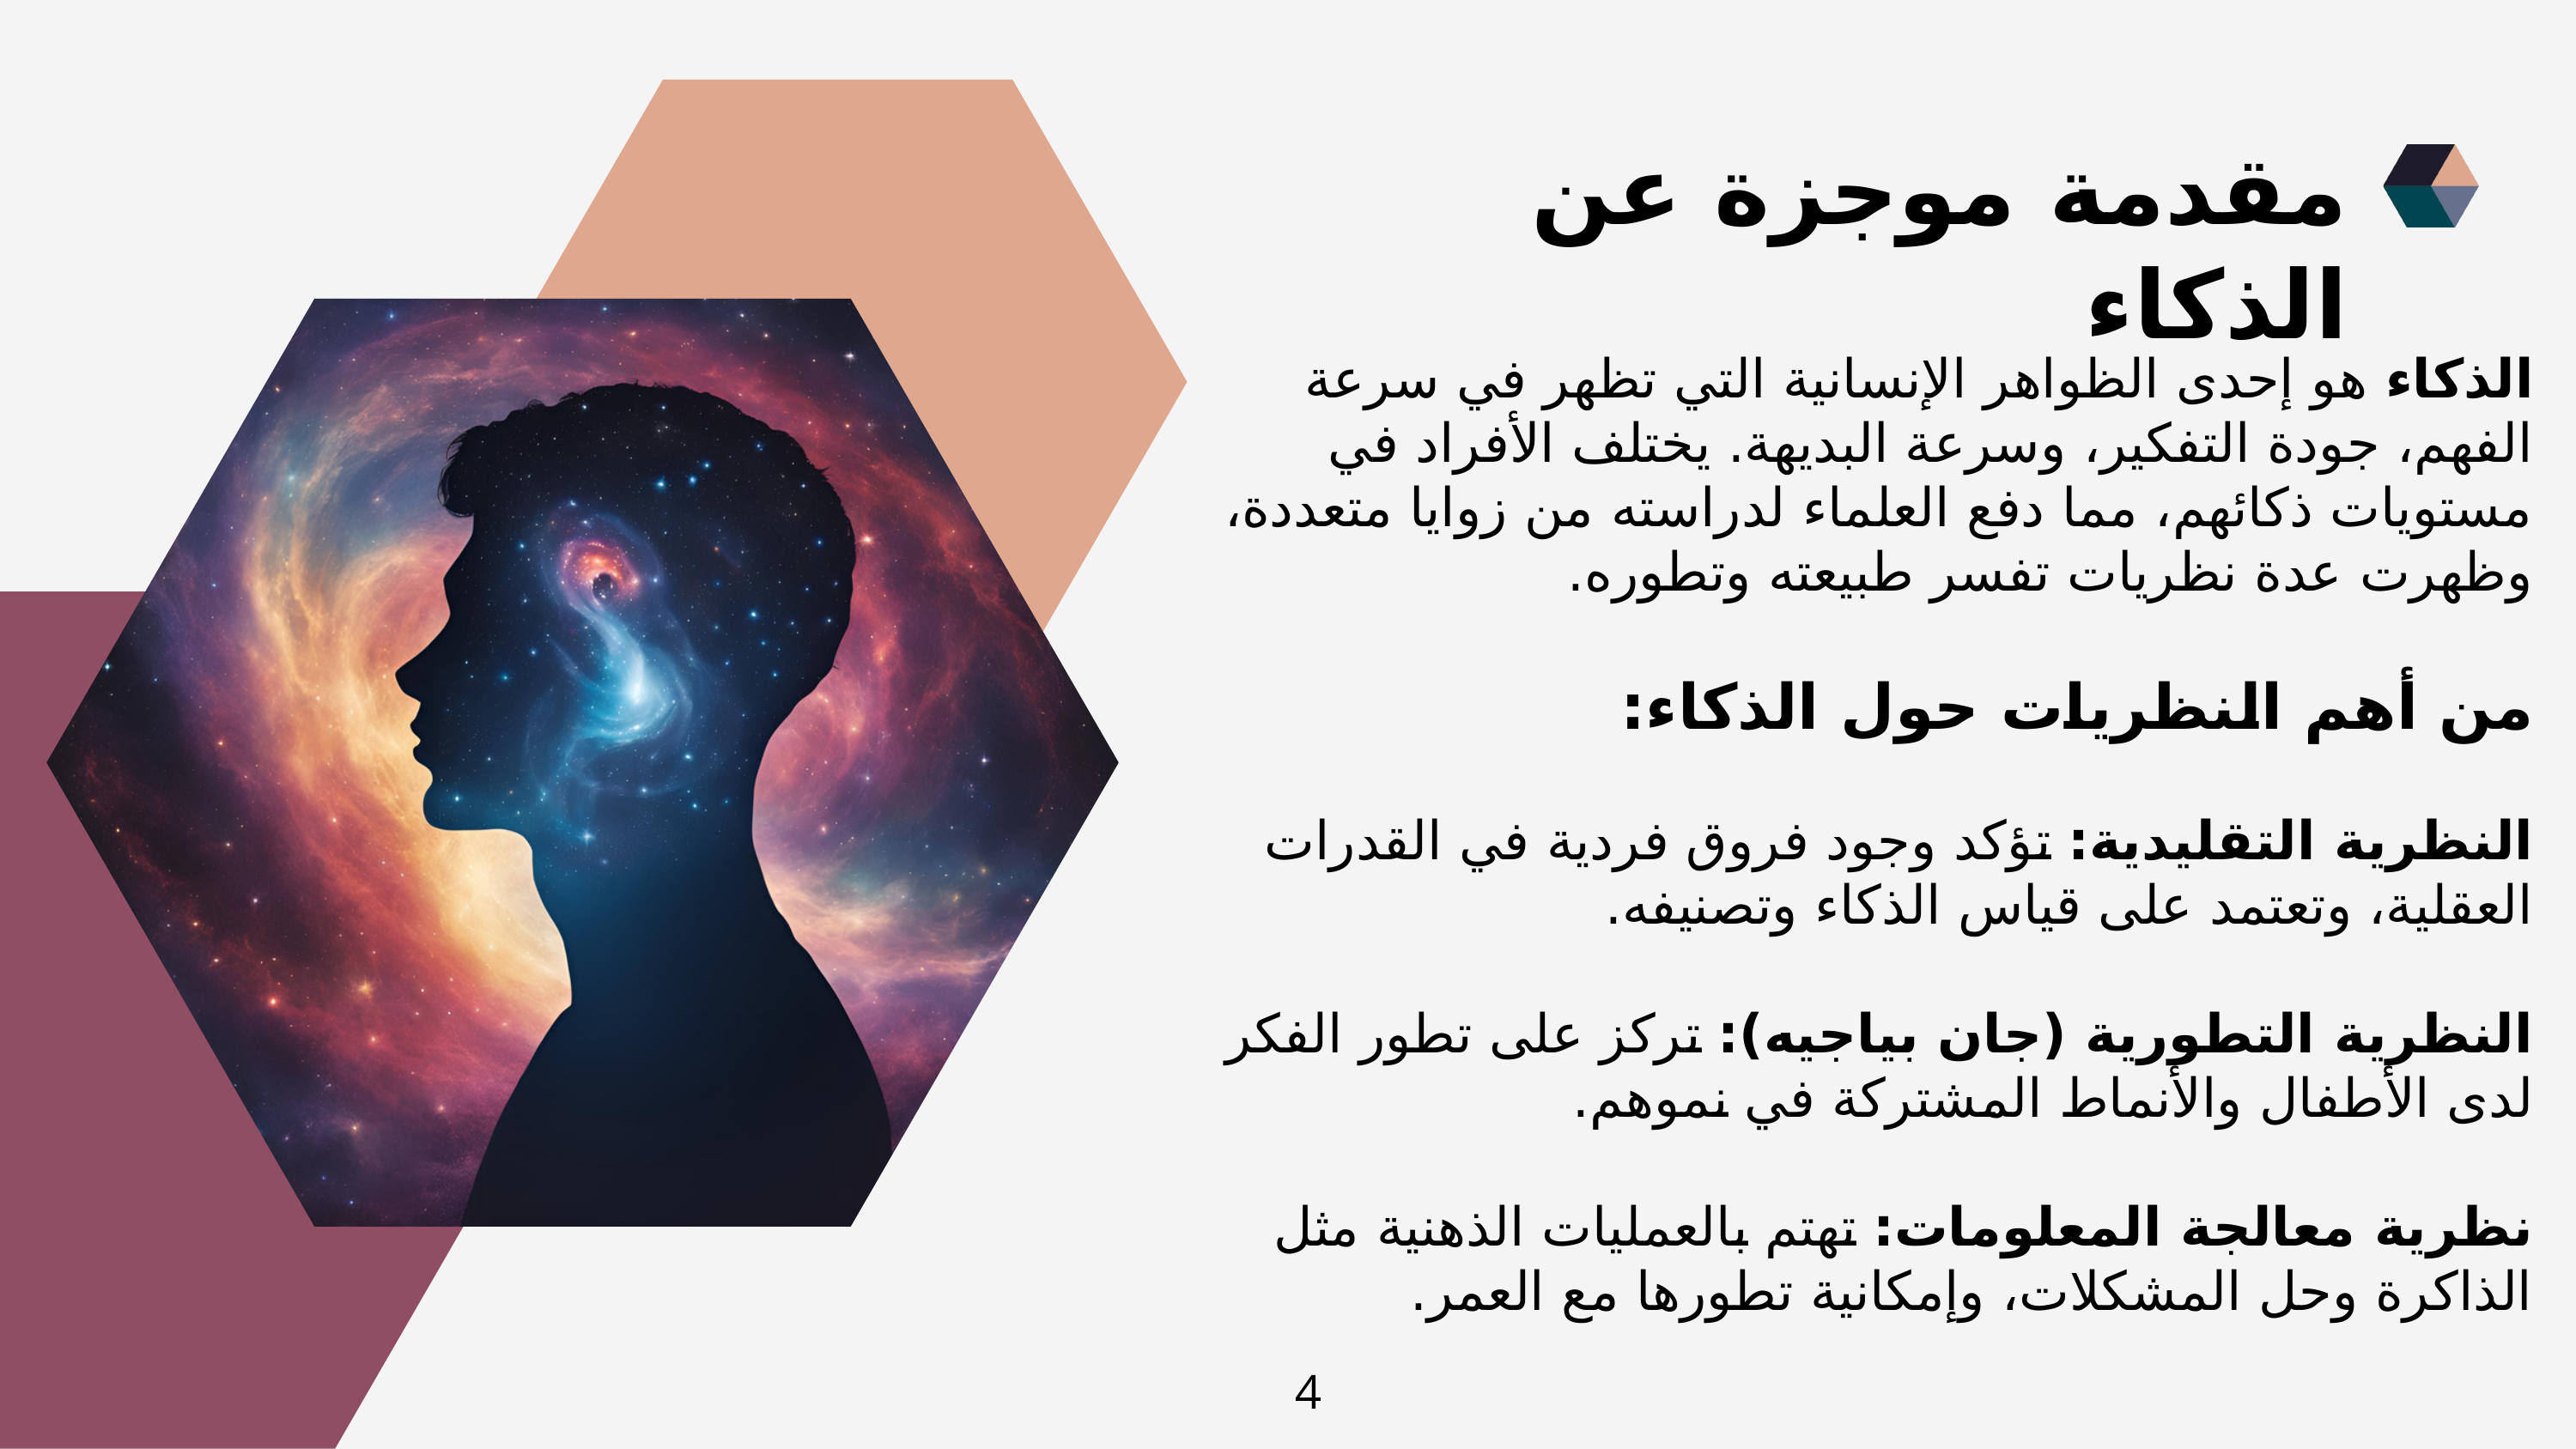

مقدمة موجزة عن الذكاء

الذكاء هو إحدى الظواهر الإنسانية التي تظهر في سرعة الفهم، جودة التفكير، وسرعة البديهة. يختلف الأفراد في مستويات ذكائهم، مما دفع العلماء لدراسته من زوايا متعددة، وظهرت عدة نظريات تفسر طبيعته وتطوره.

من أهم النظريات حول الذكاء:

النظرية التقليدية: تؤكد وجود فروق فردية في القدرات العقلية، وتعتمد على قياس الذكاء وتصنيفه.

النظرية التطورية (جان بياجيه): تركز على تطور الفكر لدى الأطفال والأنماط المشتركة في نموهم.

نظرية معالجة المعلومات: تهتم بالعمليات الذهنية مثل الذاكرة وحل المشكلات، وإمكانية تطورها مع العمر.

4